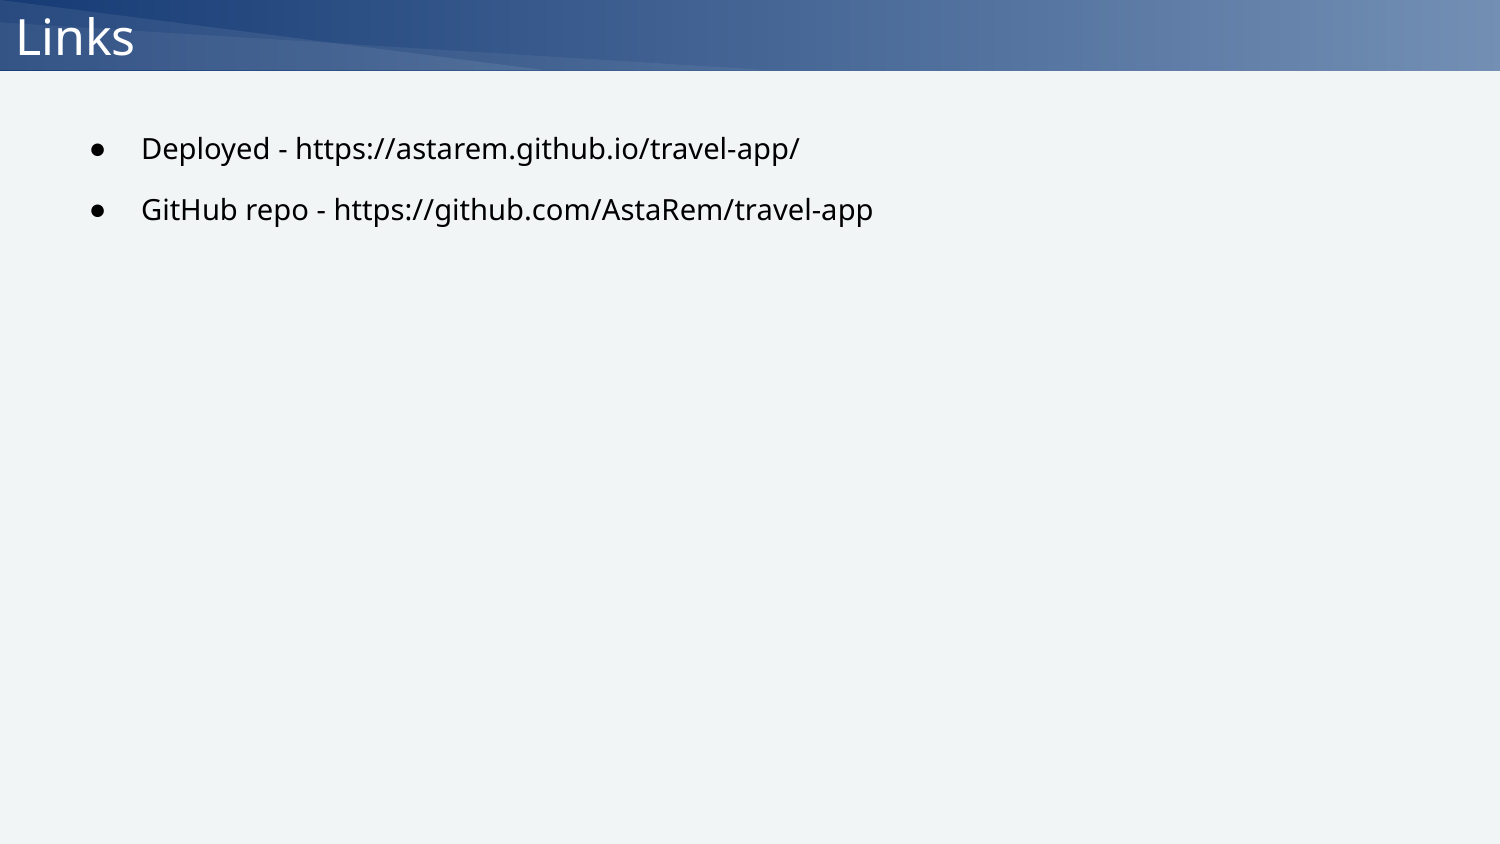

Links
Deployed - https://astarem.github.io/travel-app/
GitHub repo - https://github.com/AstaRem/travel-app